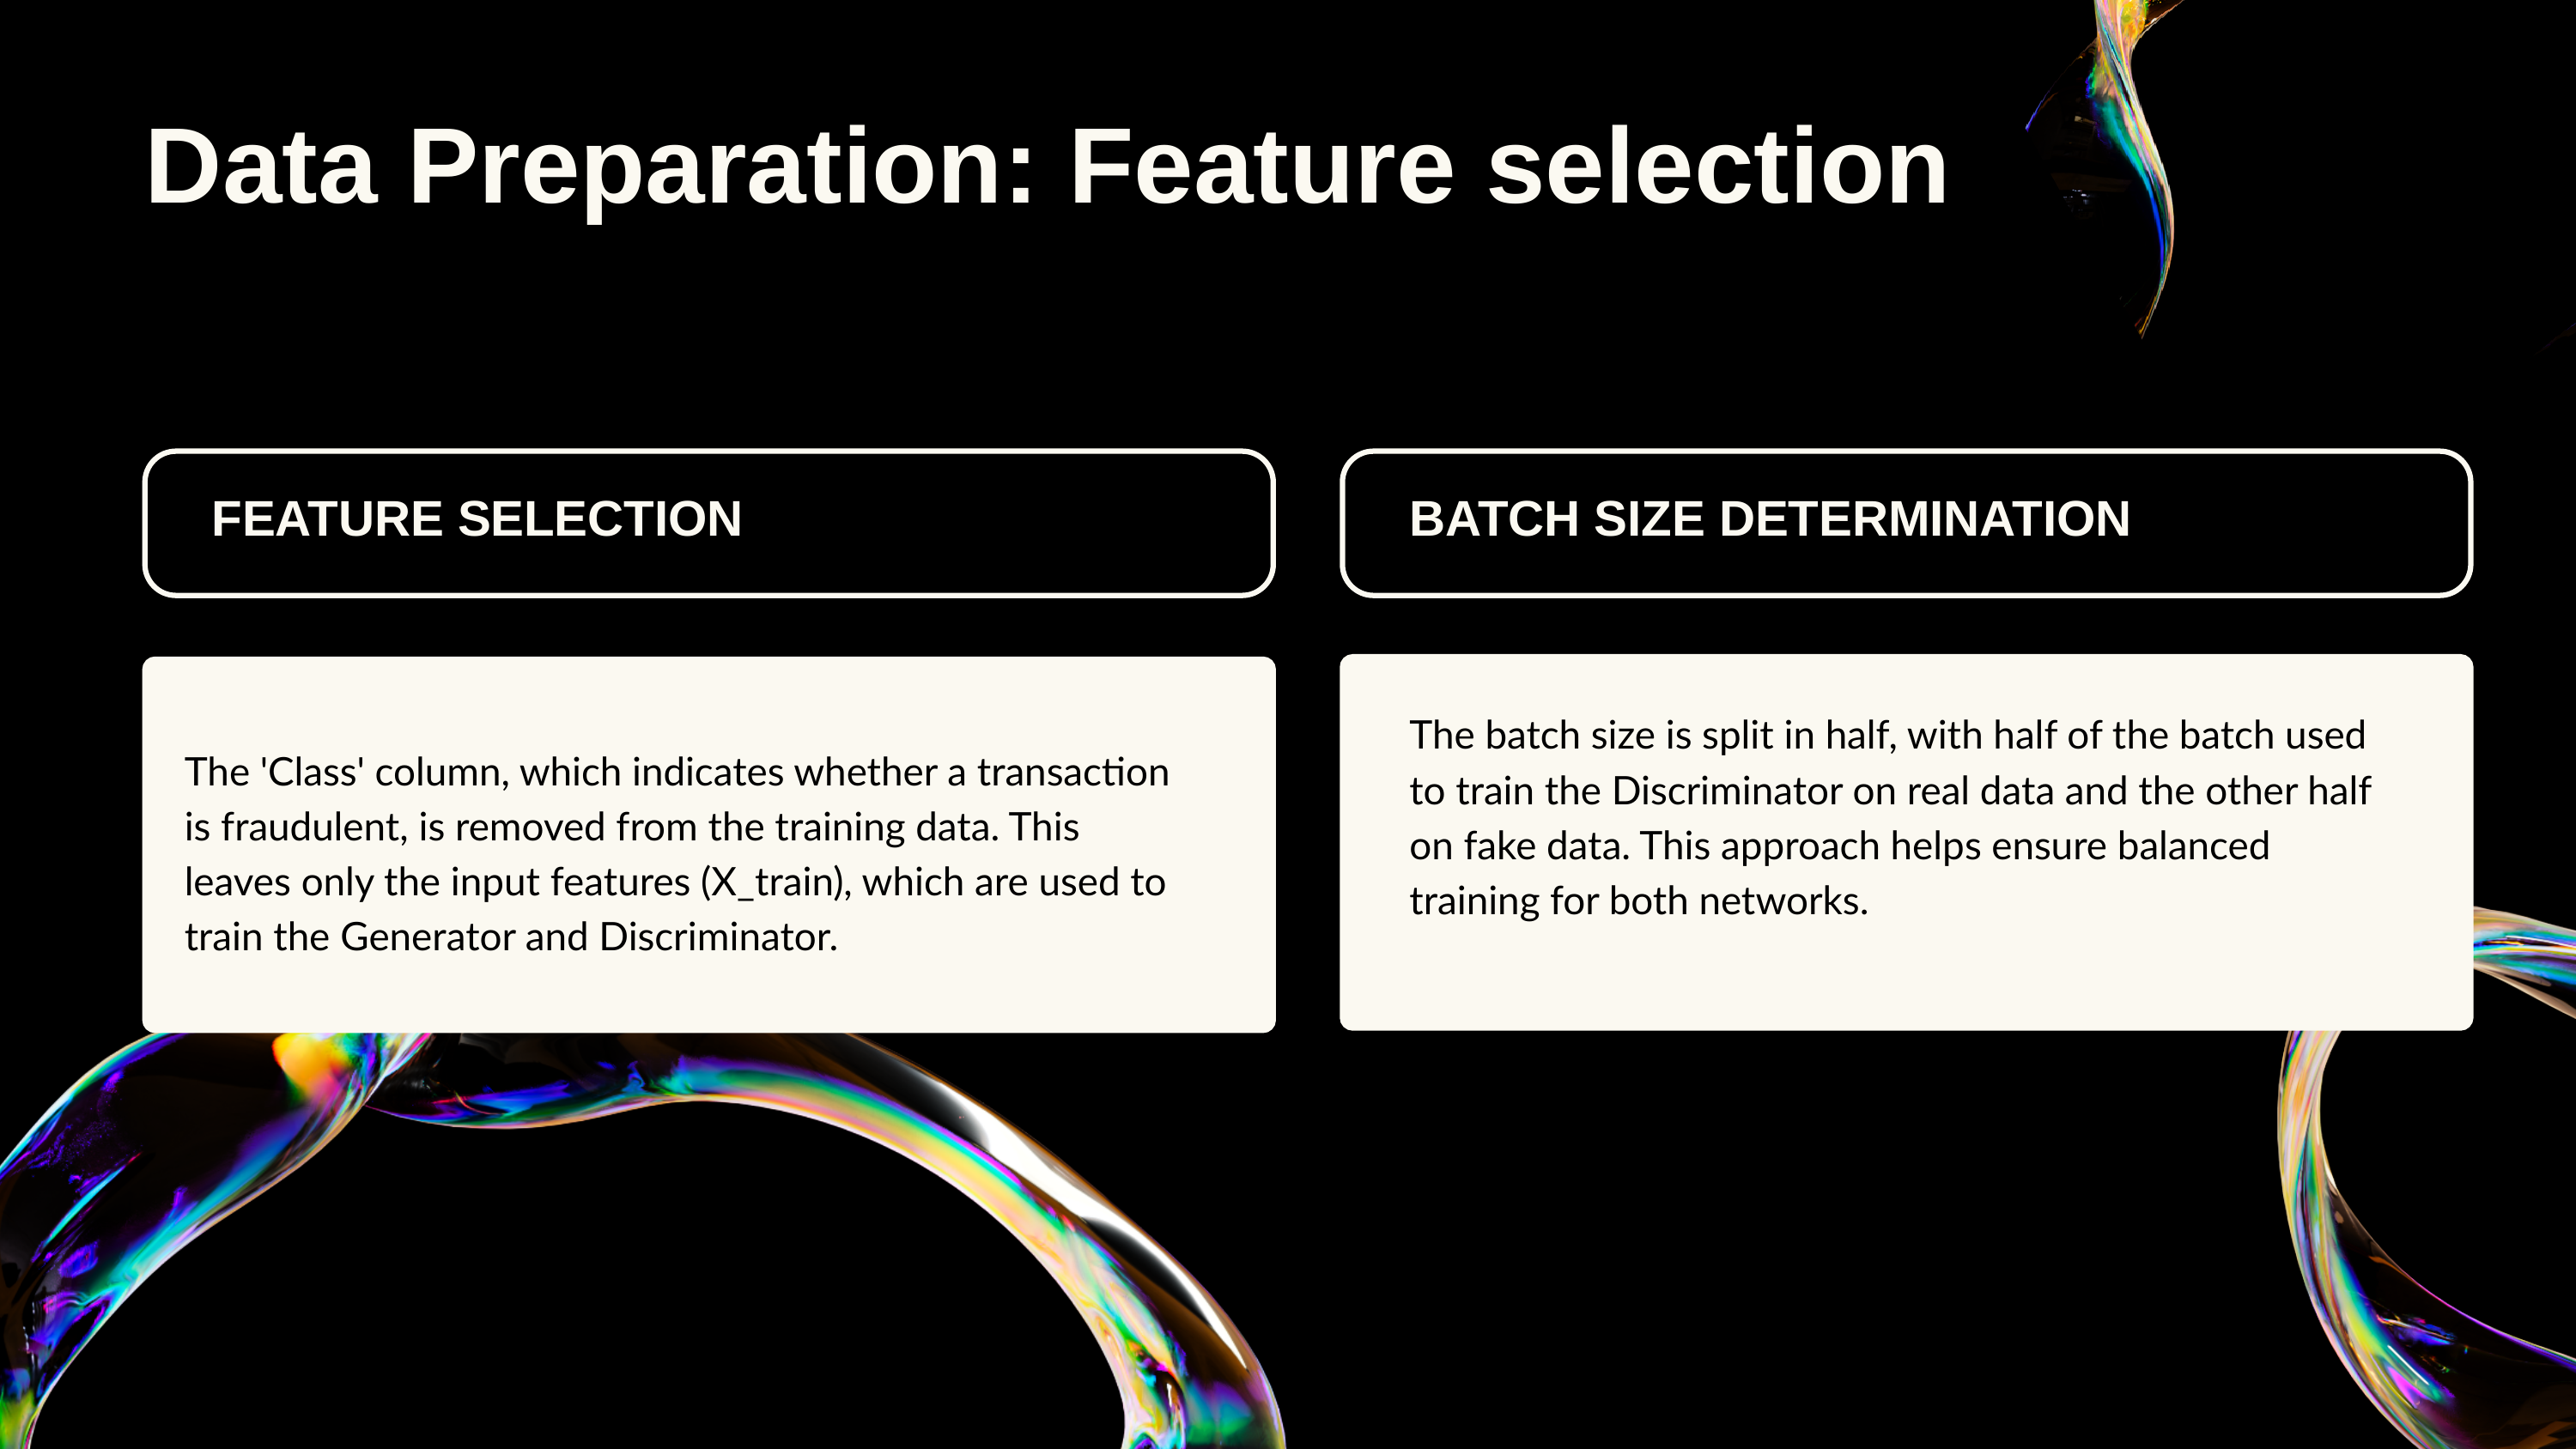

Data Preparation: Feature selection

FEATURE SELECTION
BATCH SIZE DETERMINATION

The 'Class' column, which indicates whether a transaction is fraudulent, is removed from the training data. This leaves only the input features (X_train), which are used to train the Generator and Discriminator.
The batch size is split in half, with half of the batch used to train the Discriminator on real data and the other half on fake data. This approach helps ensure balanced training for both networks.